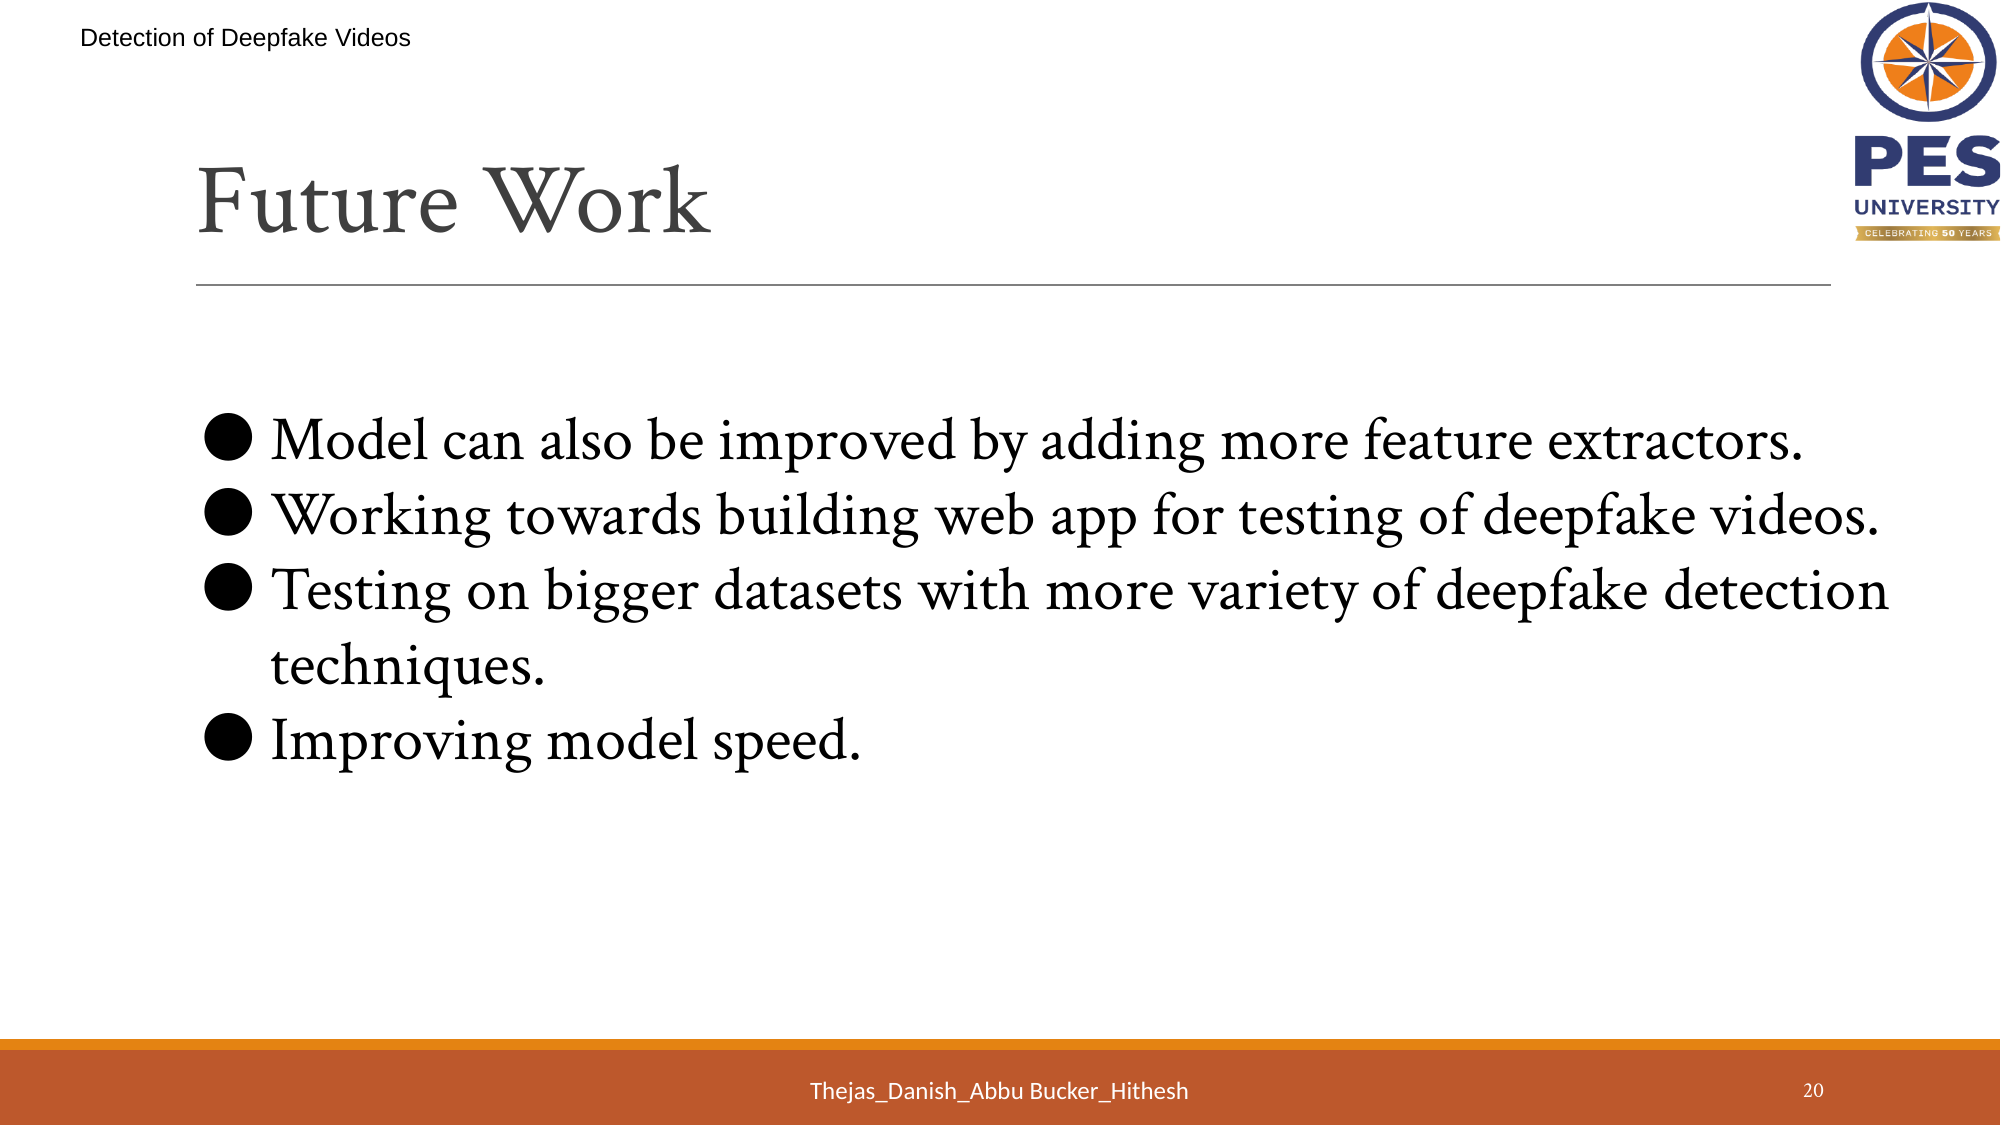

Detection of Deepfake Videos

# Future Work

Model can also be improved by adding more feature extractors.
Working towards building web app for testing of deepfake videos.
Testing on bigger datasets with more variety of deepfake detection techniques.
Improving model speed.
Thejas_Danish_Abbu Bucker_Hithesh
20